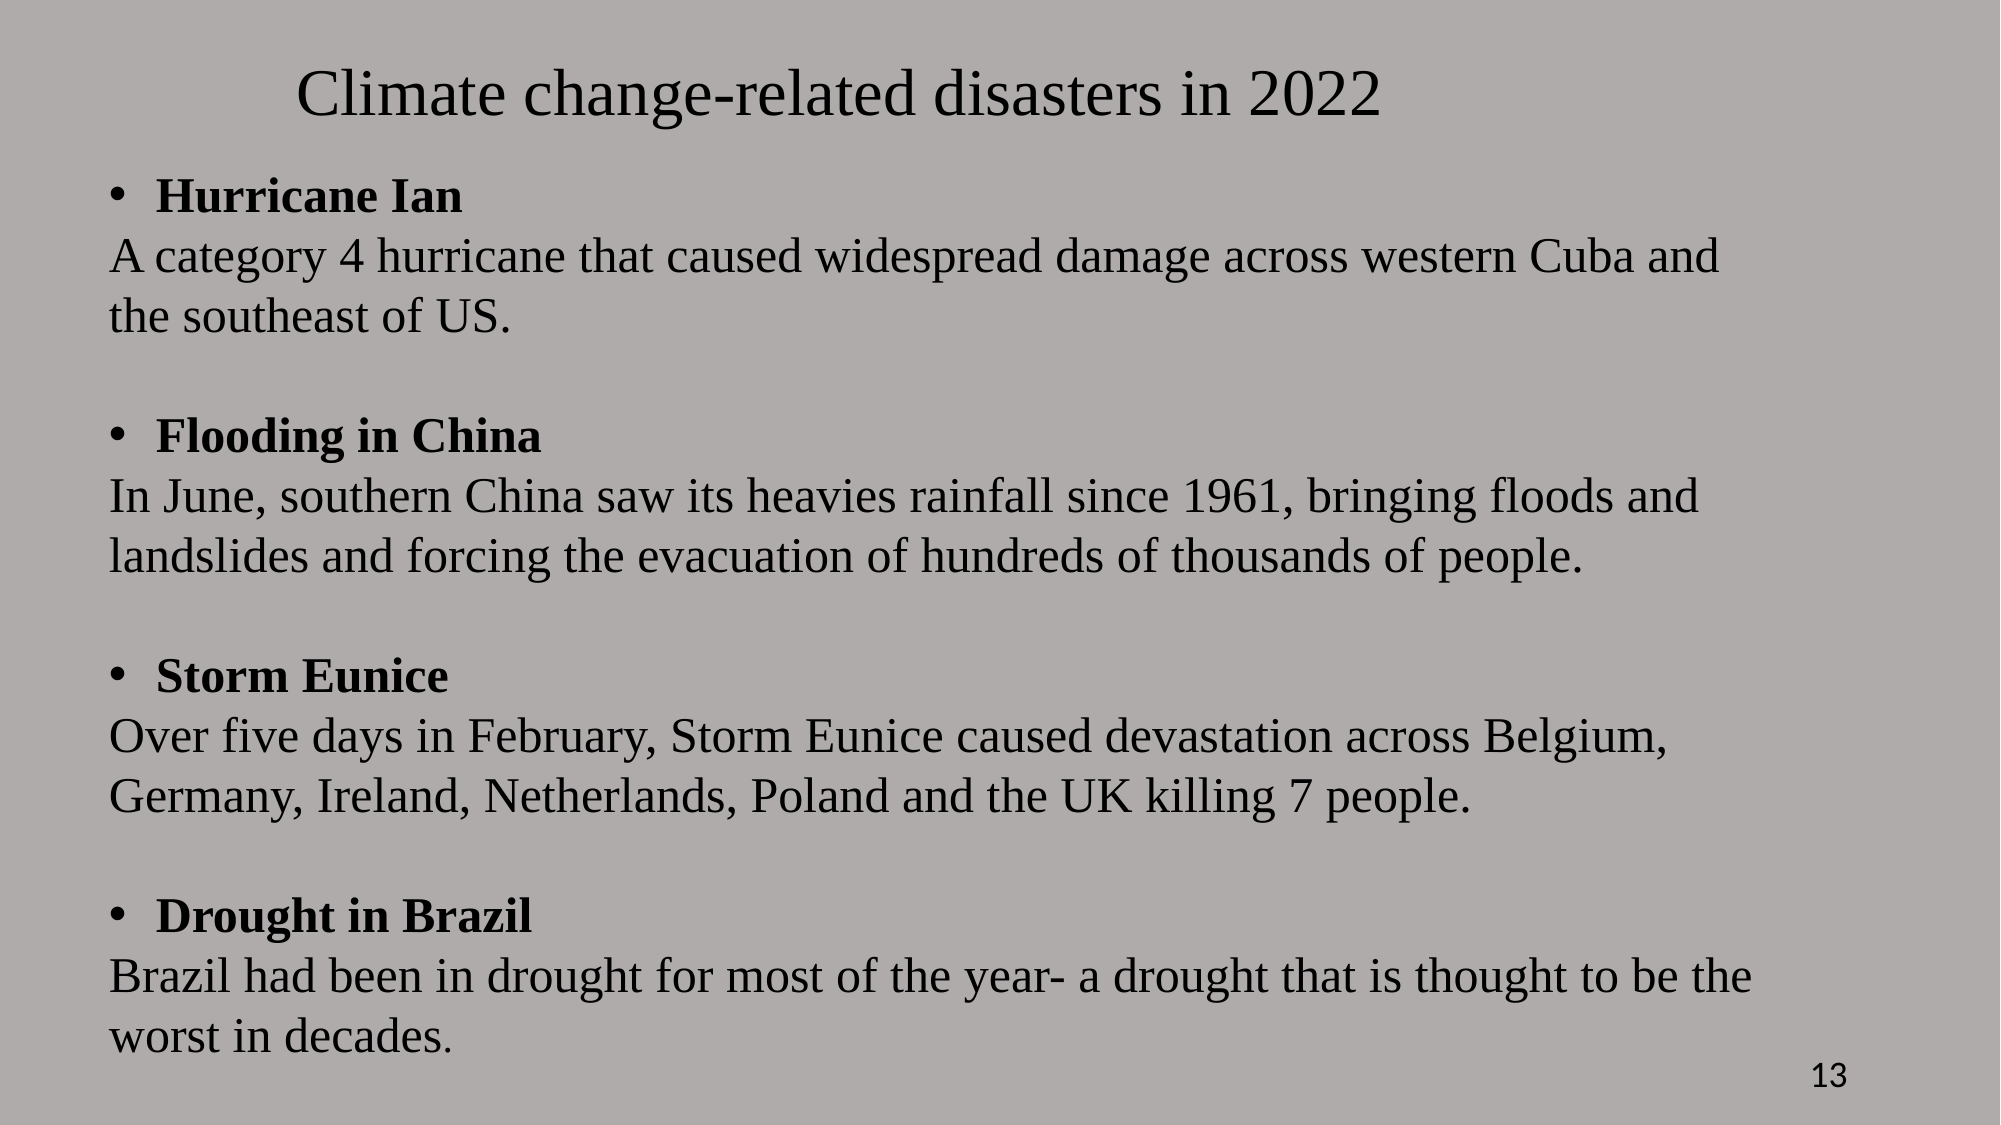

Climate change-related disasters in 2022
Hurricane Ian
A category 4 hurricane that caused widespread damage across western Cuba and the southeast of US.

Flooding in China
In June, southern China saw its heavies rainfall since 1961, bringing floods and landslides and forcing the evacuation of hundreds of thousands of people.

Storm Eunice
Over five days in February, Storm Eunice caused devastation across Belgium, Germany, Ireland, Netherlands, Poland and the UK killing 7 people.

Drought in Brazil
Brazil had been in drought for most of the year- a drought that is thought to be the worst in decades.

13